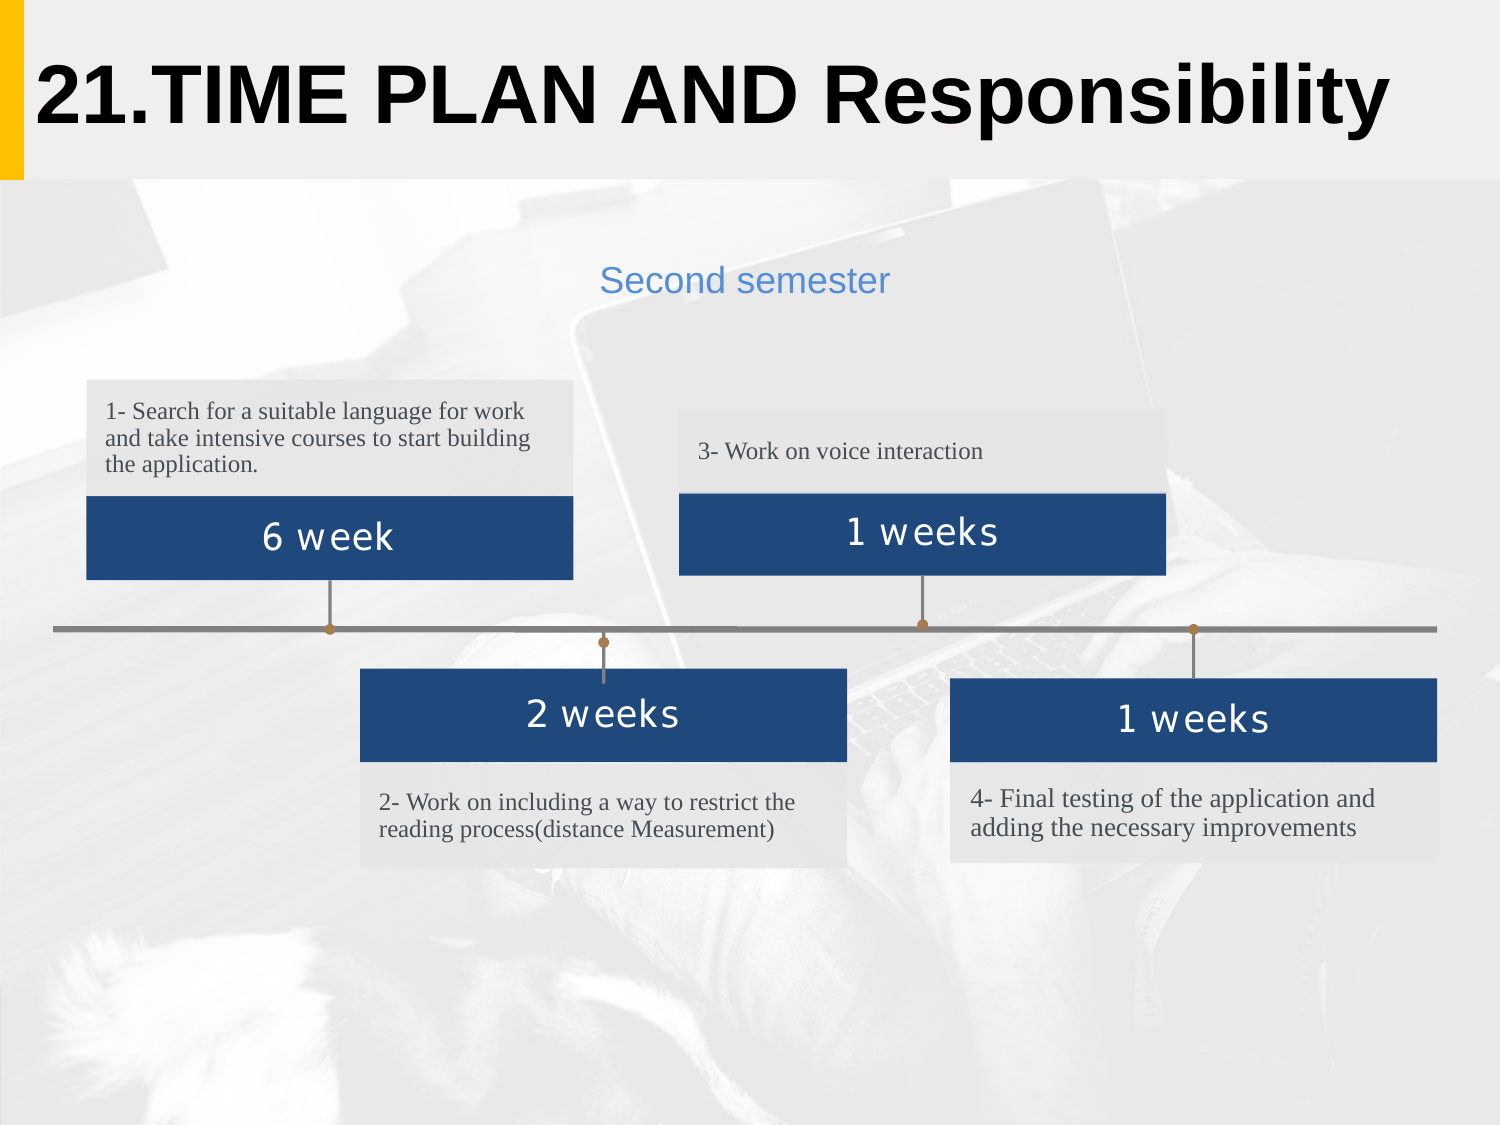

# 21.TIME PLAN AND Responsibility
Second semester
6 week
1- Search for a suitable language for work and take intensive courses to start building the application.
2 weeks
2- Work on including a way to restrict the reading process(distance Measurement)
1 weeks
3- Work on voice interaction
1 weeks
4- Final testing of the application and adding the necessary improvements